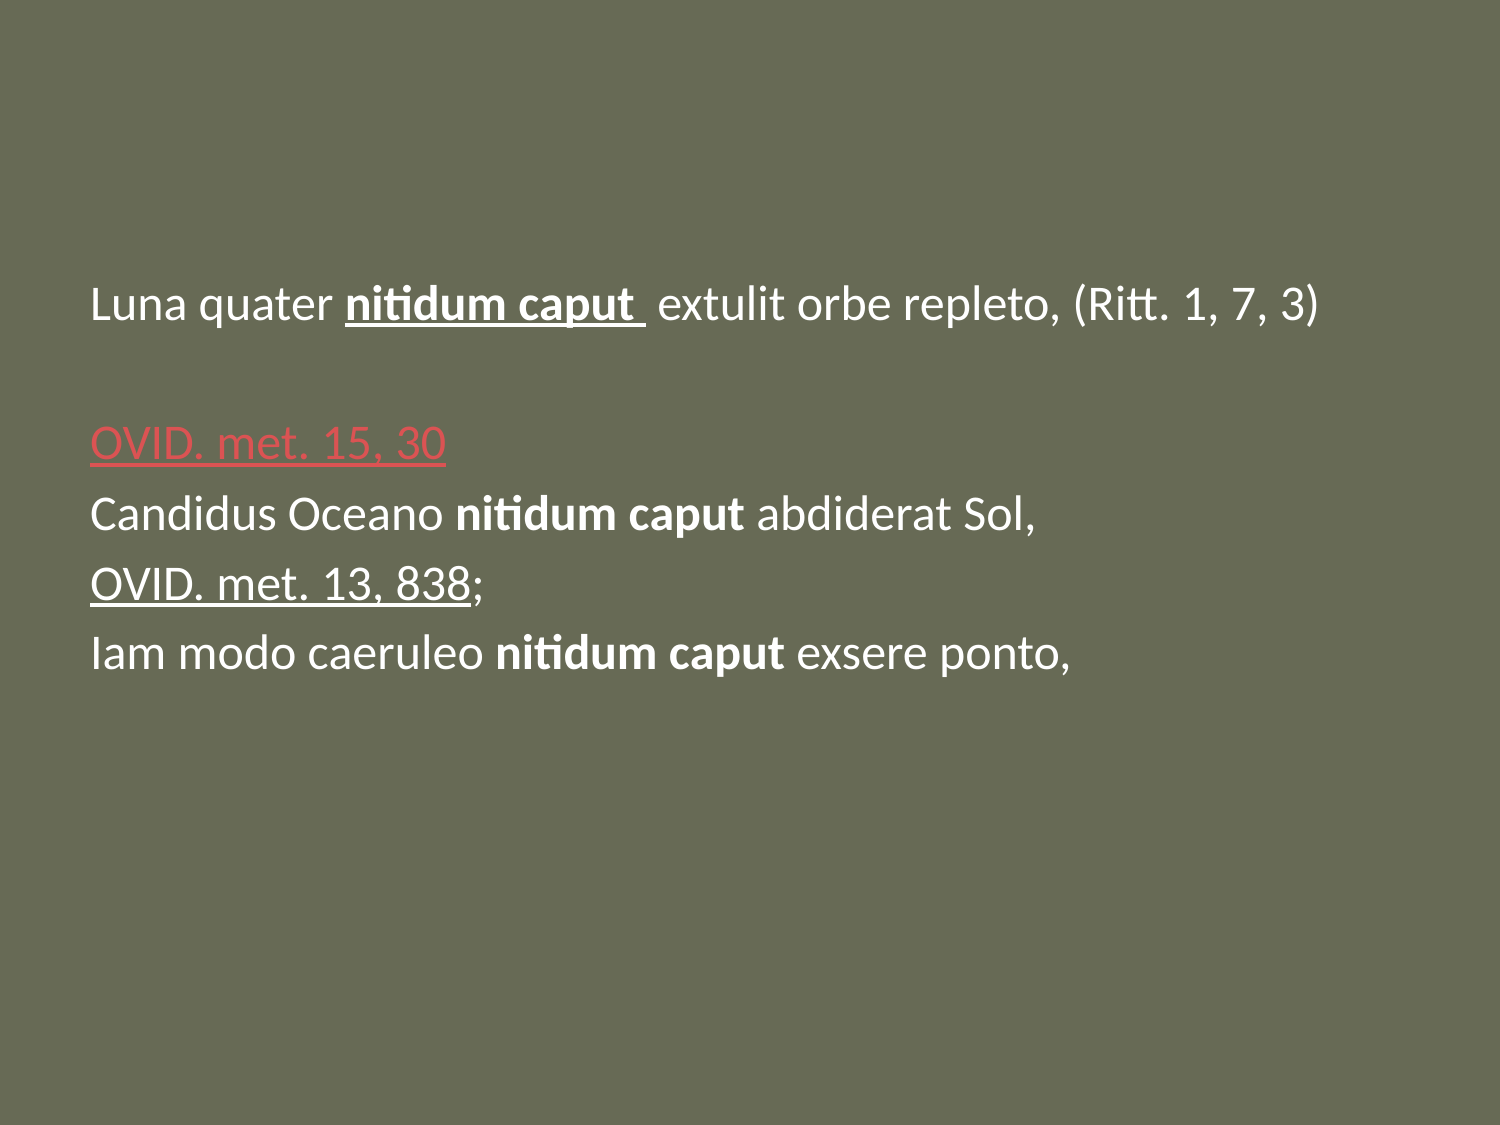

#
Luna quater nitidum caput  extulit orbe repleto, (Ritt. 1, 7, 3)

OVID. met. 15, 30
Candidus Oceano nitidum caput abdiderat Sol,
OVID. met. 13, 838;
Iam modo caeruleo nitidum caput exsere ponto,